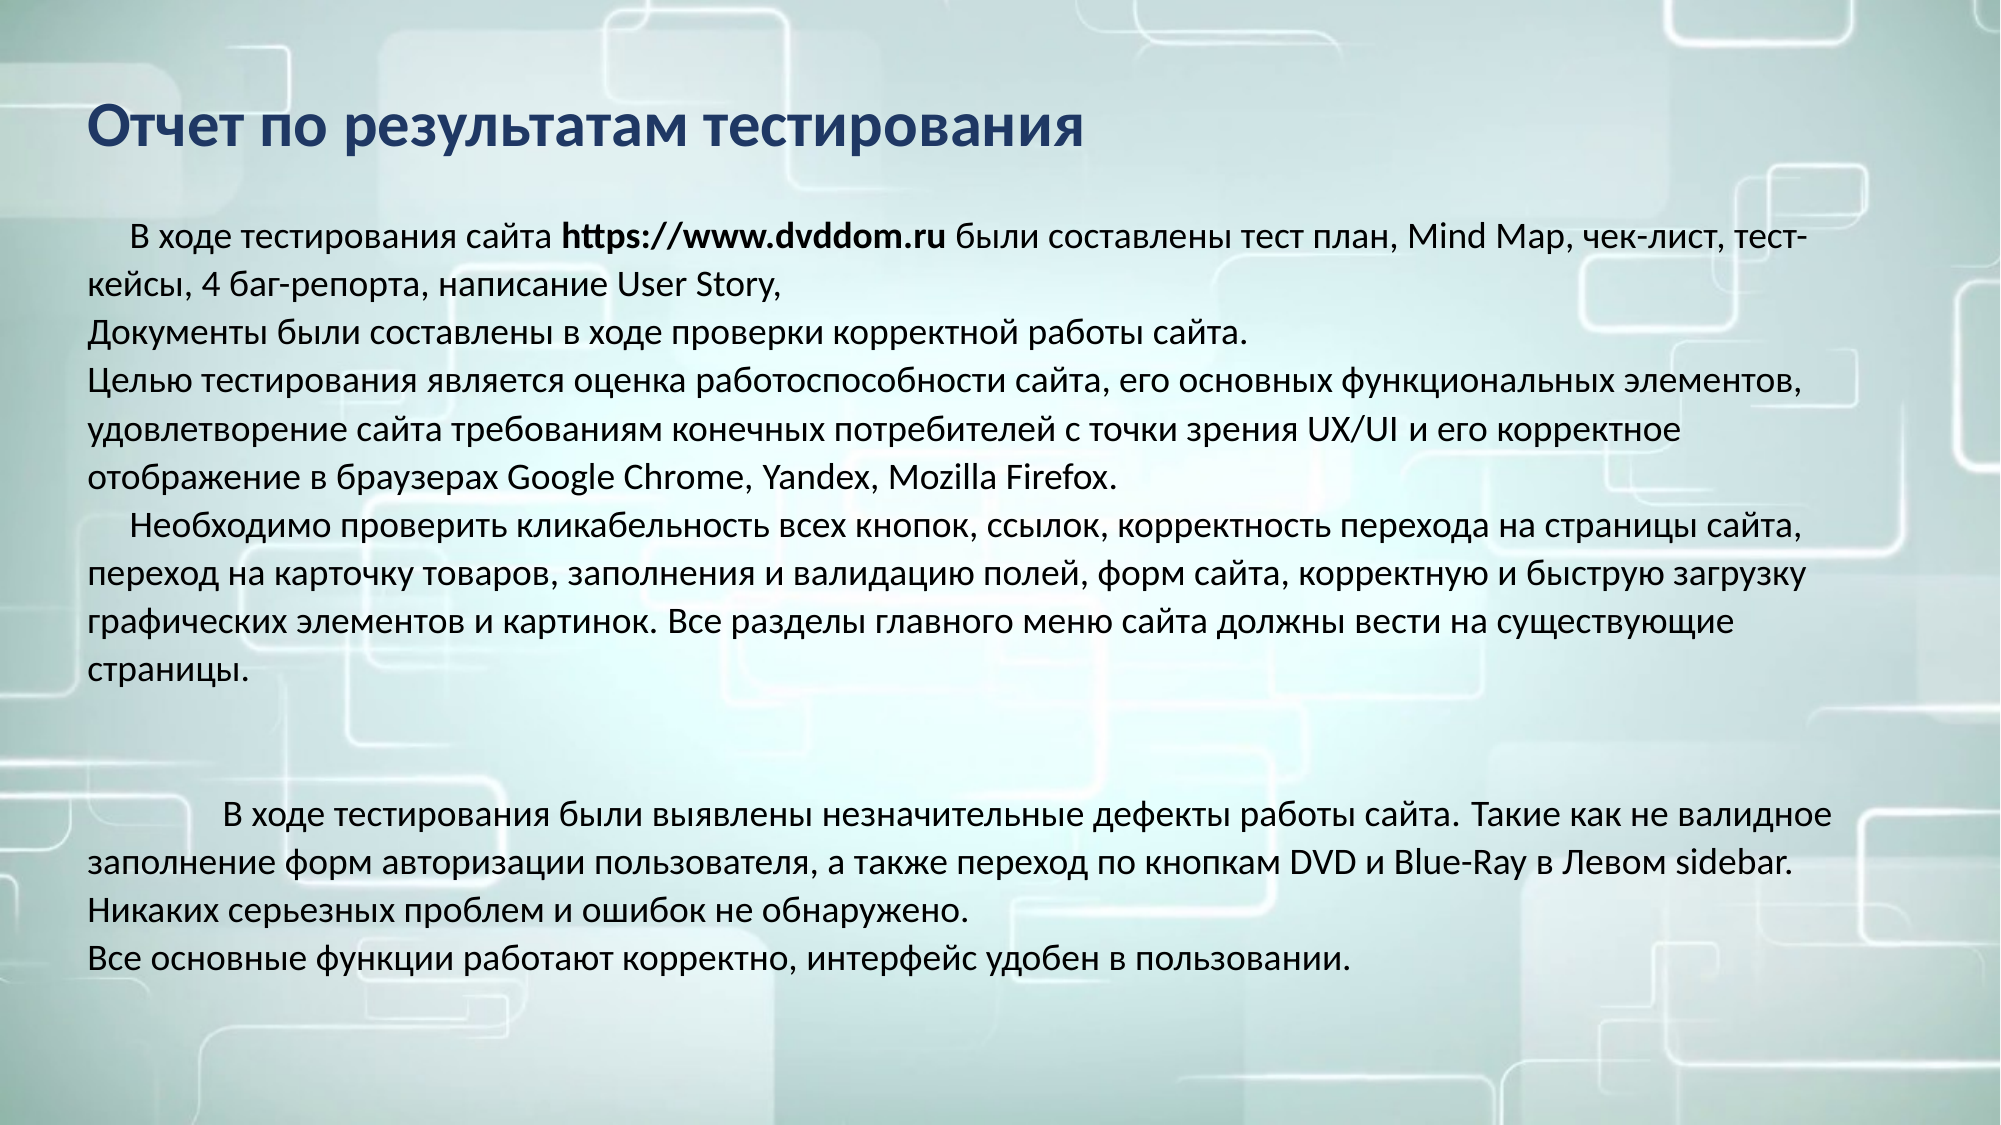

# Отчет по результатам тестирования   В ходе тестирования сайта https://www.dvddom.ru были составлены тест план, Mind Map, чек-лист, тест-кейсы, 4 баг-репорта, написание User Story, Документы были составлены в ходе проверки корректной работы сайта. Целью тестирования является оценка работоспособности сайта, его основных функциональных элементов, удовлетворение сайта требованиям конечных потребителей с точки зрения UX/UI и его корректное отображение в браузерах Google Chrome, Yandex, Mozilla Firefox. Необходимо проверить кликабельность всех кнопок, ссылок, корректность перехода на страницы сайта, переход на карточку товаров, заполнения и валидацию полей, форм сайта, корректную и быструю загрузку графических элементов и картинок. Все разделы главного меню сайта должны вести на существующие страницы.     В ходе тестирования были выявлены незначительные дефекты работы сайта. Такие как не валидное заполнение форм авторизации пользователя, а также переход по кнопкам DVD и Blue-Ray в Левом sidebar. Никаких серьезных проблем и ошибок не обнаружено. Все основные функции работают корректно, интерфейс удобен в пользовании.